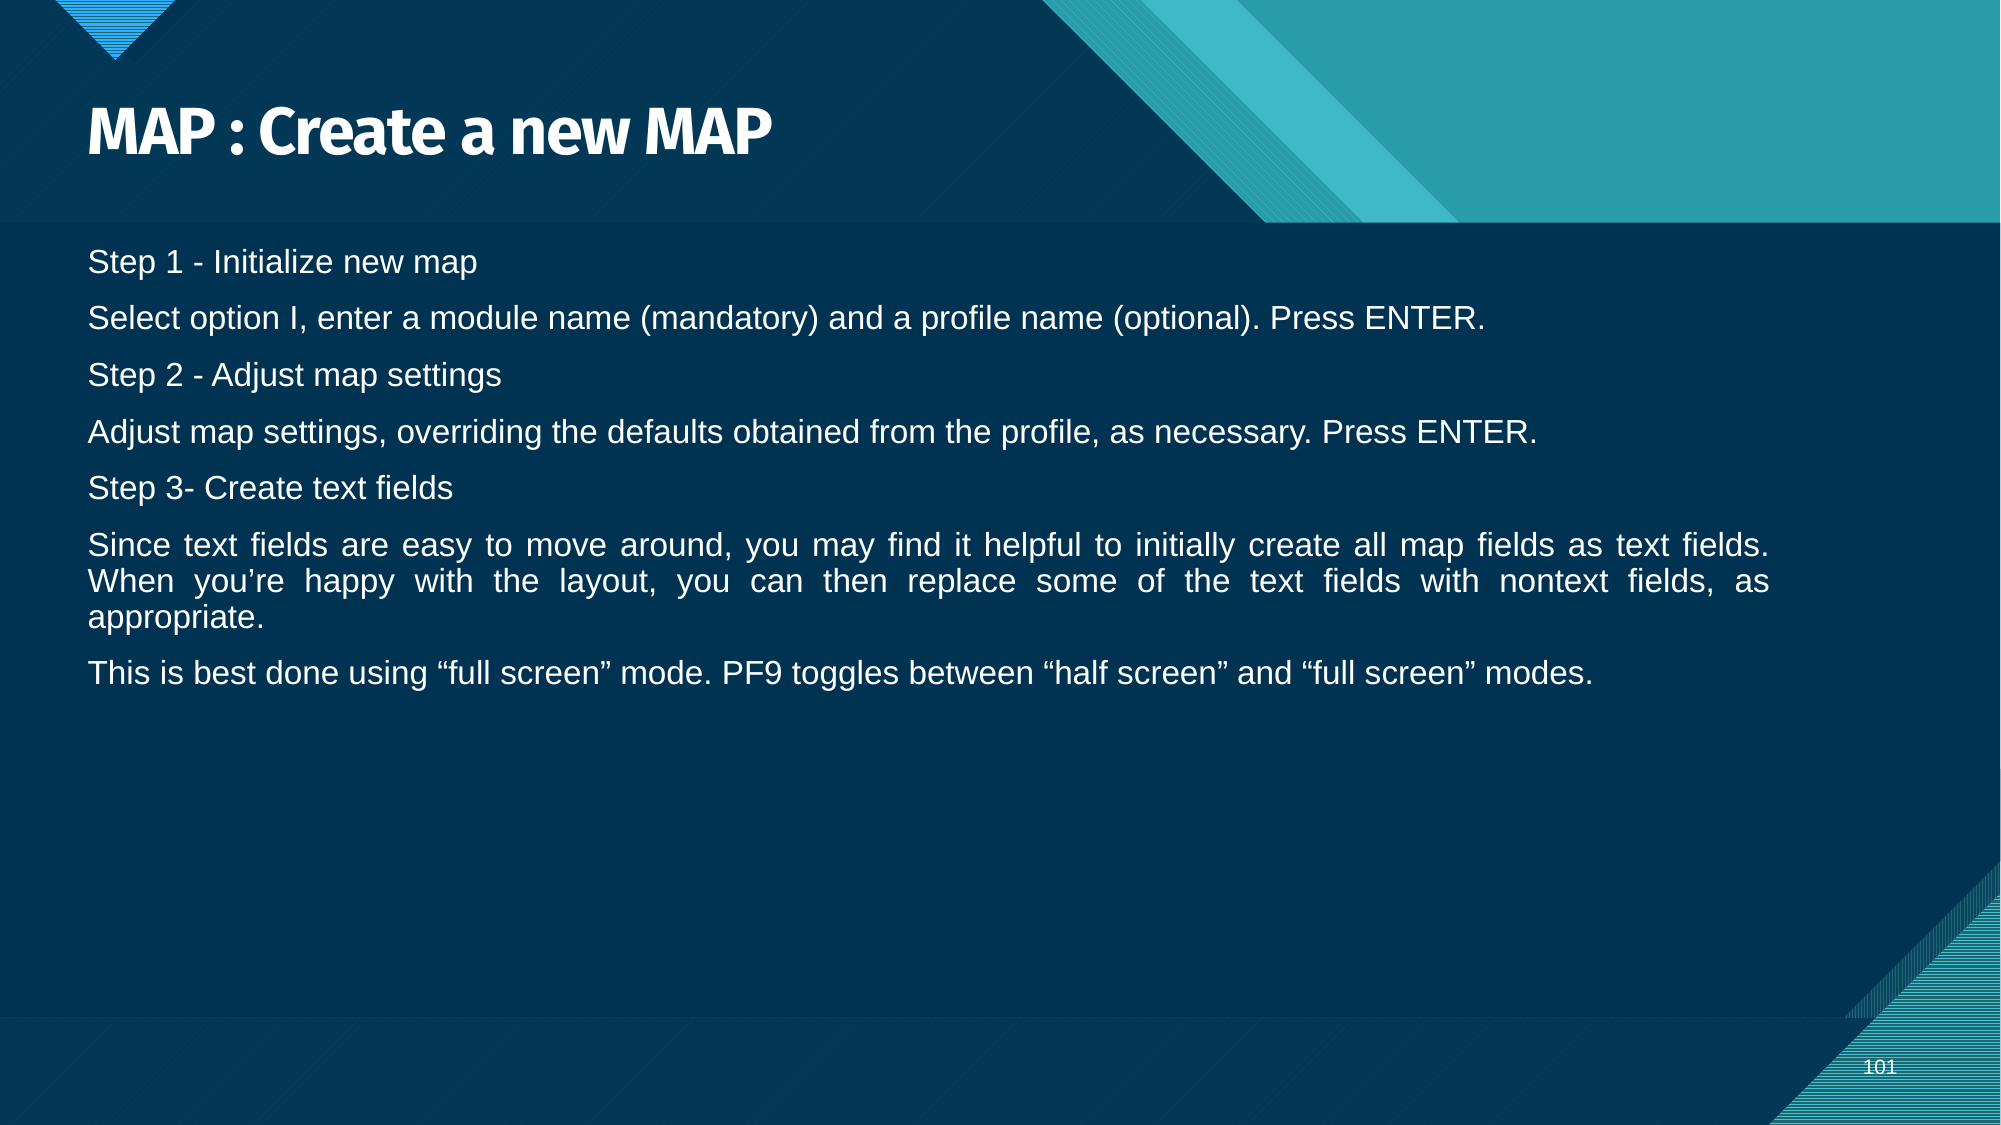

# MAP : Create a new MAP
Step 1 - Initialize new map
Select option I, enter a module name (mandatory) and a profile name (optional). Press ENTER.
Step 2 - Adjust map settings
Adjust map settings, overriding the defaults obtained from the profile, as necessary. Press ENTER.
Step 3- Create text fields
Since text fields are easy to move around, you may find it helpful to initially create all map fields as text fields. When you’re happy with the layout, you can then replace some of the text fields with nontext fields, as appropriate.
This is best done using “full screen” mode. PF9 toggles between “half screen” and “full screen” modes.

101